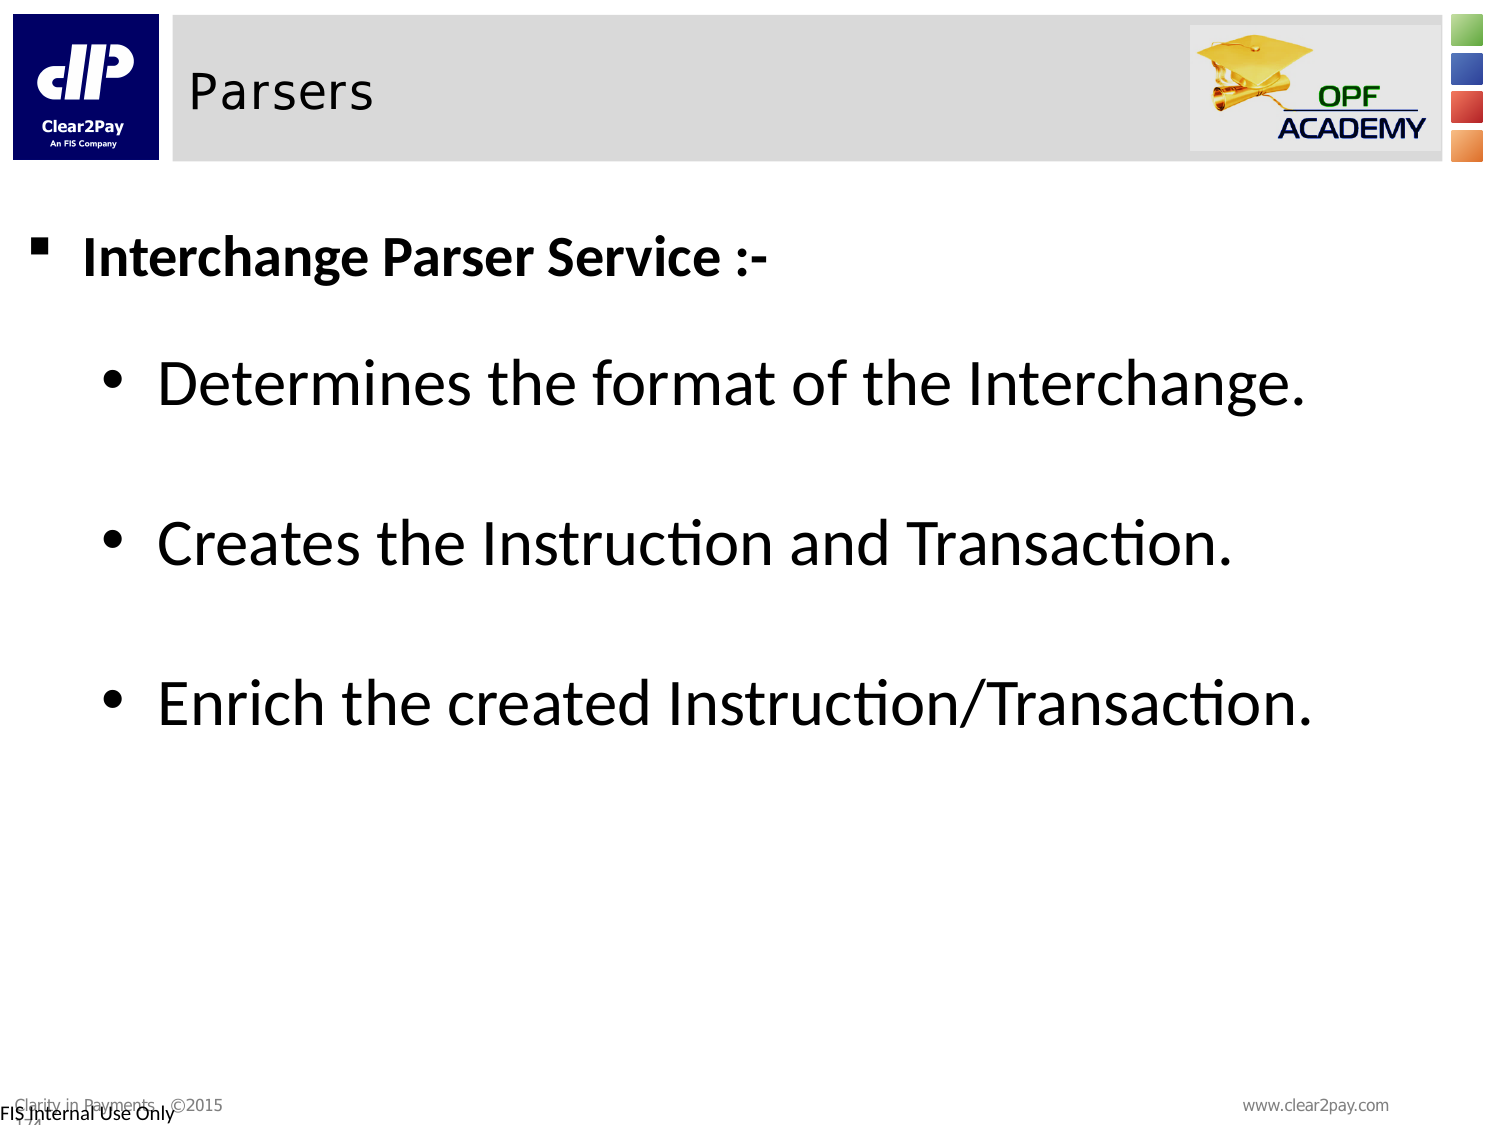

# Parsers
Interchange Parser Service :-

Determines the format of the Interchange.

Creates the Instruction and Transaction.

Enrich the created Instruction/Transaction.